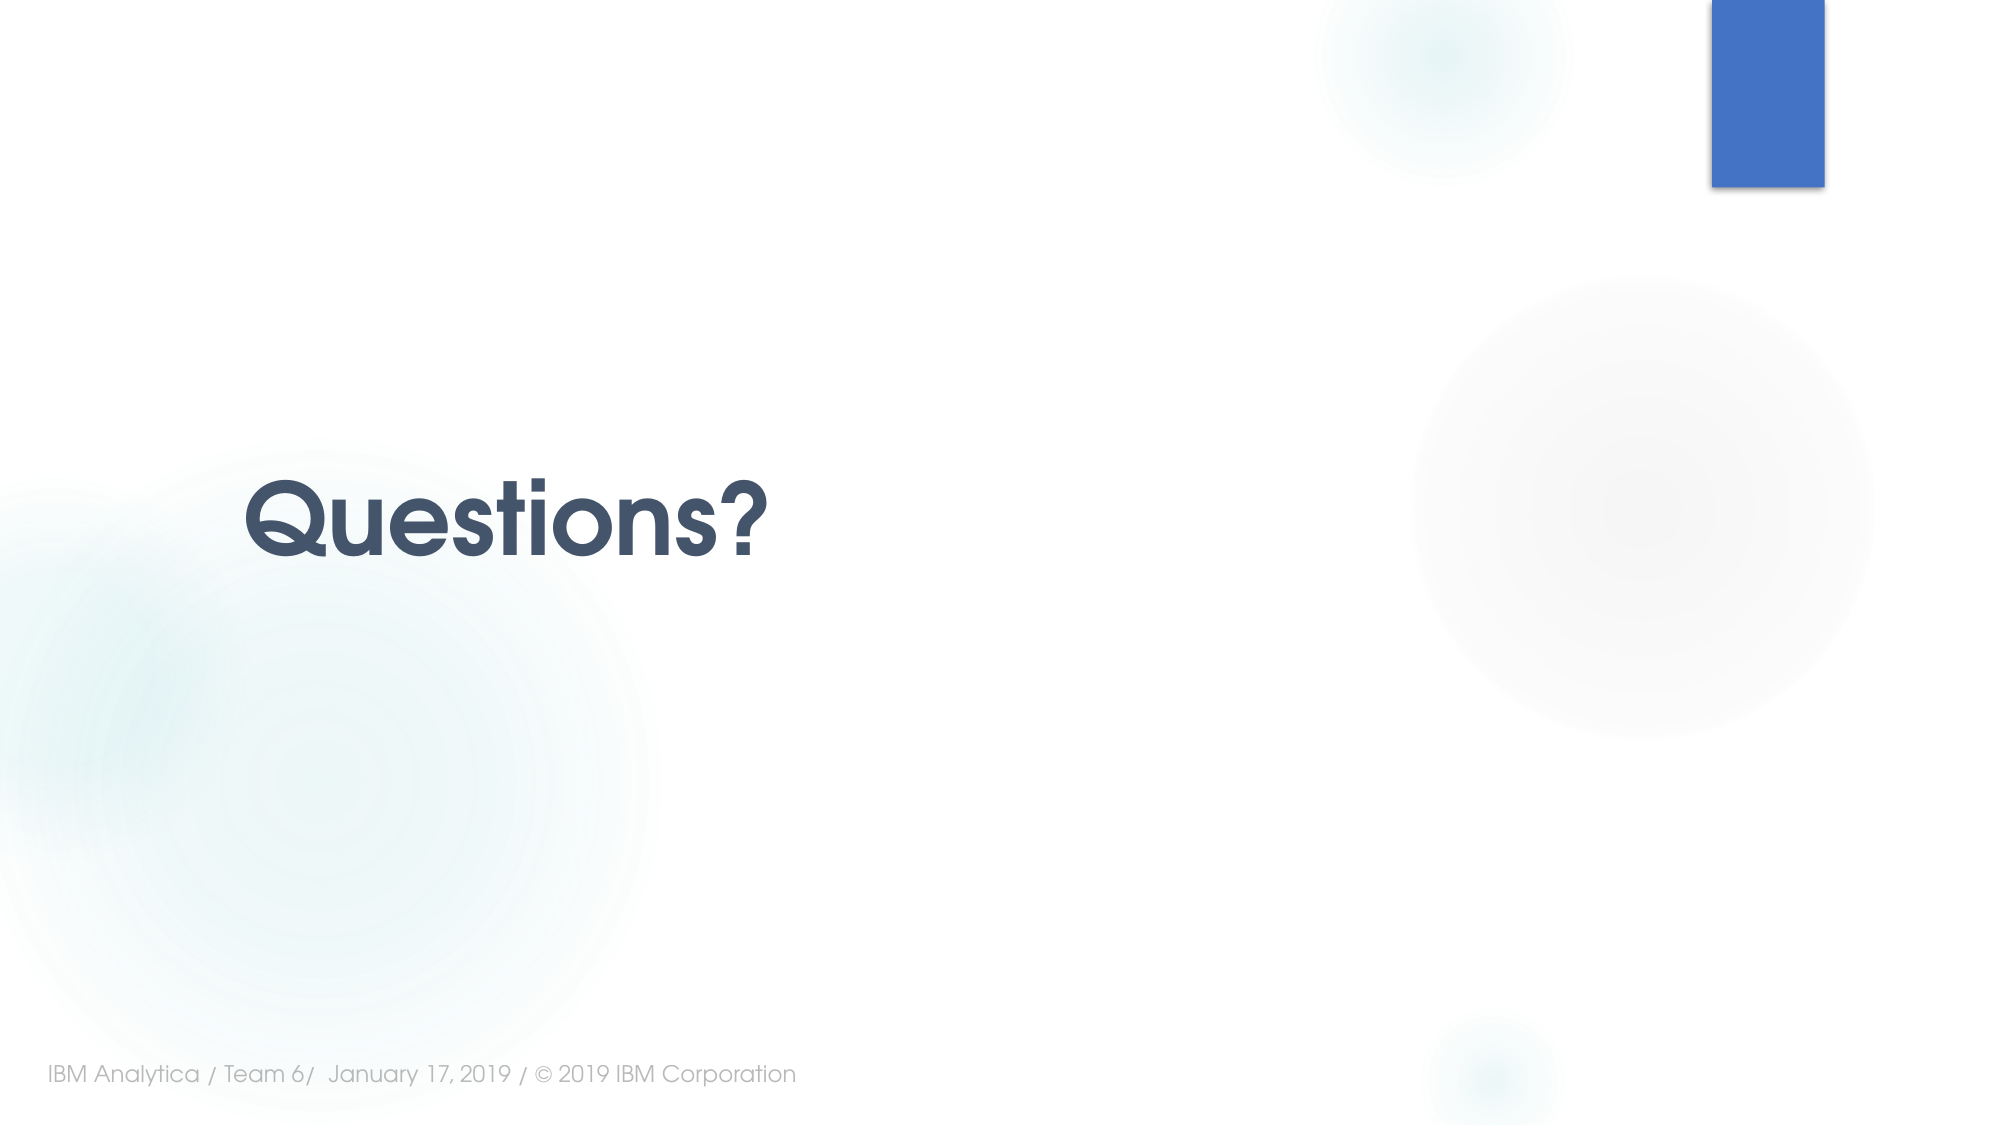

# Questions?
IBM Analytica / Team 6/  January 17, 2019 / © 2019 IBM Corporation